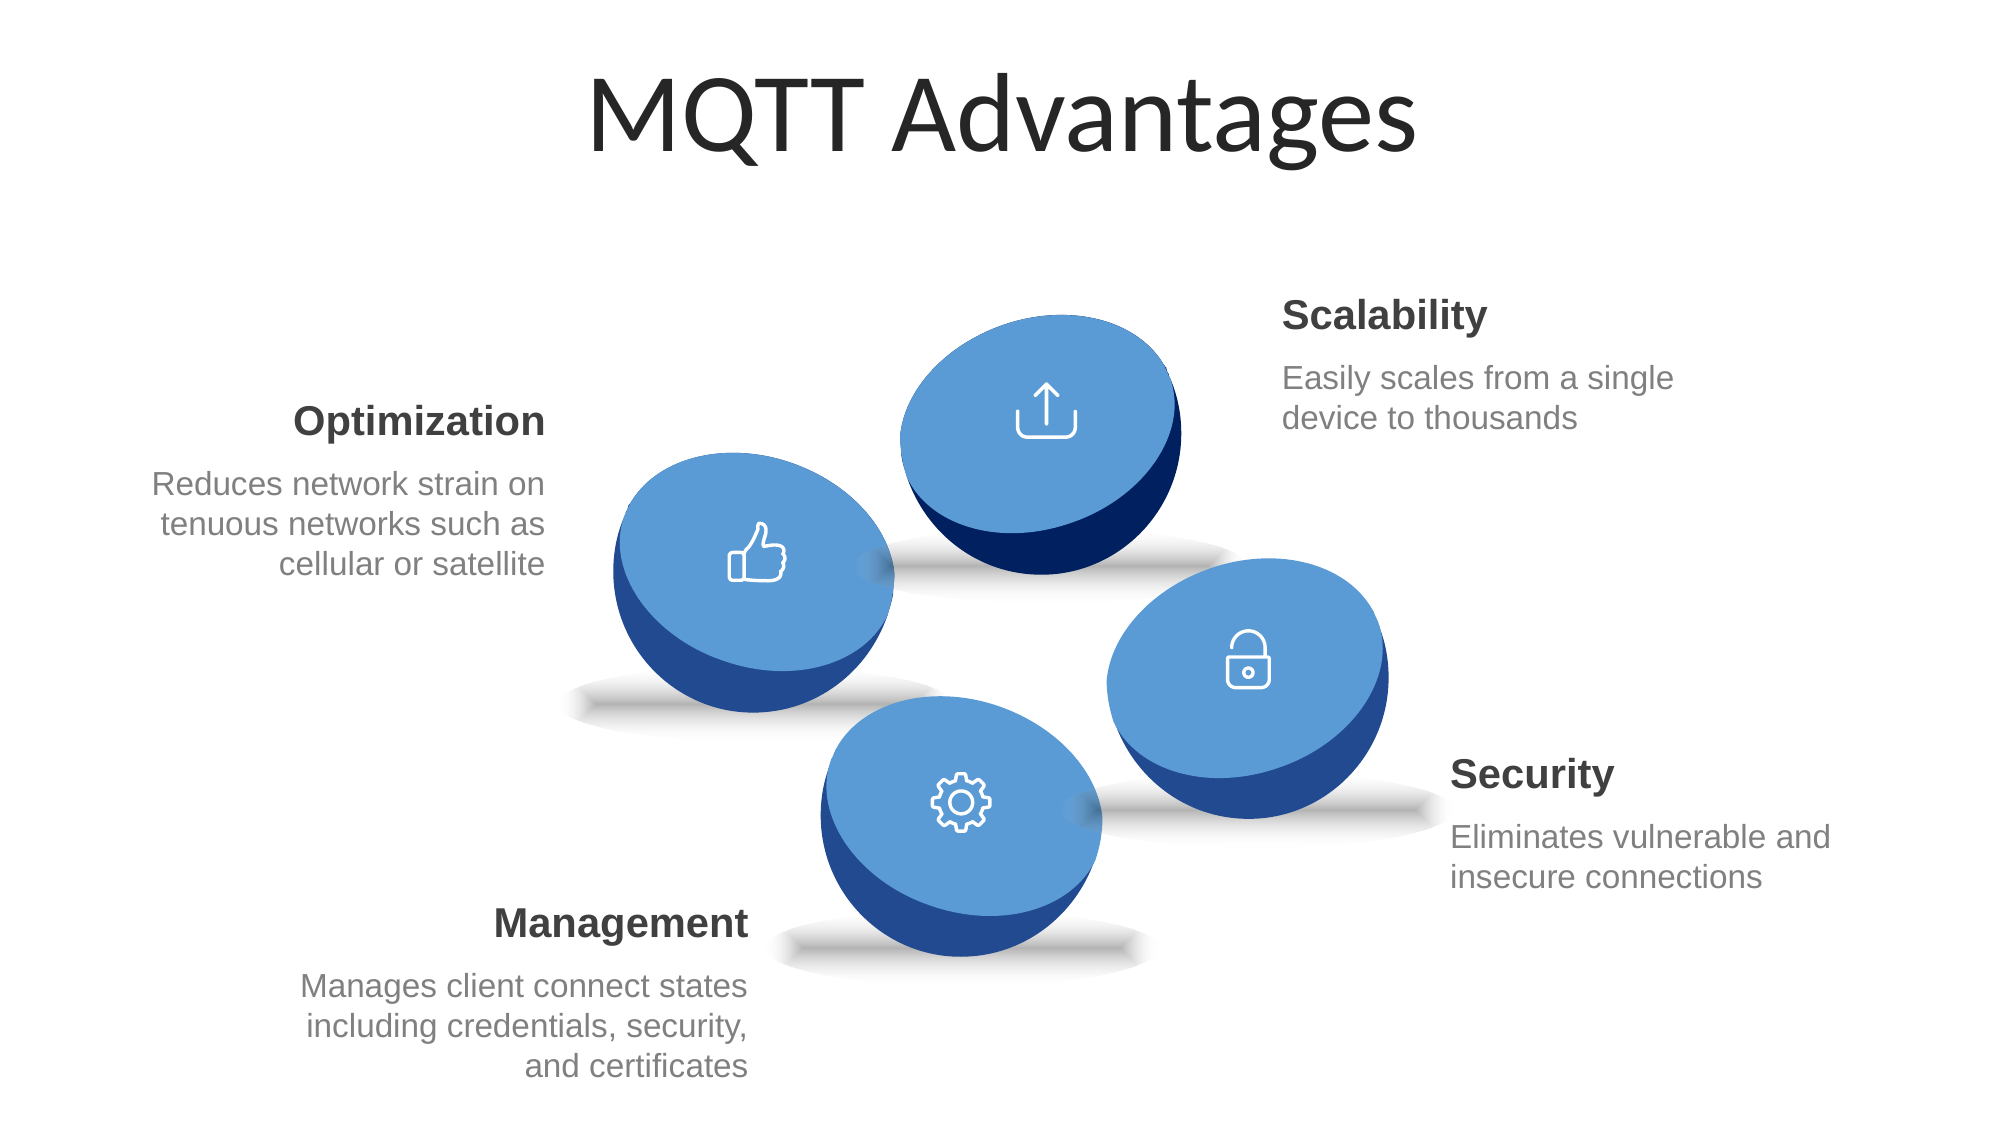

MQTT Advantages
Scalability

Easily scales from a single device to thousands

Optimization

Reduces network strain on tenuous networks such as cellular or satellite

Security

Eliminates vulnerable and insecure connections
Management
Manages client connect states including credentials, security, and certificates